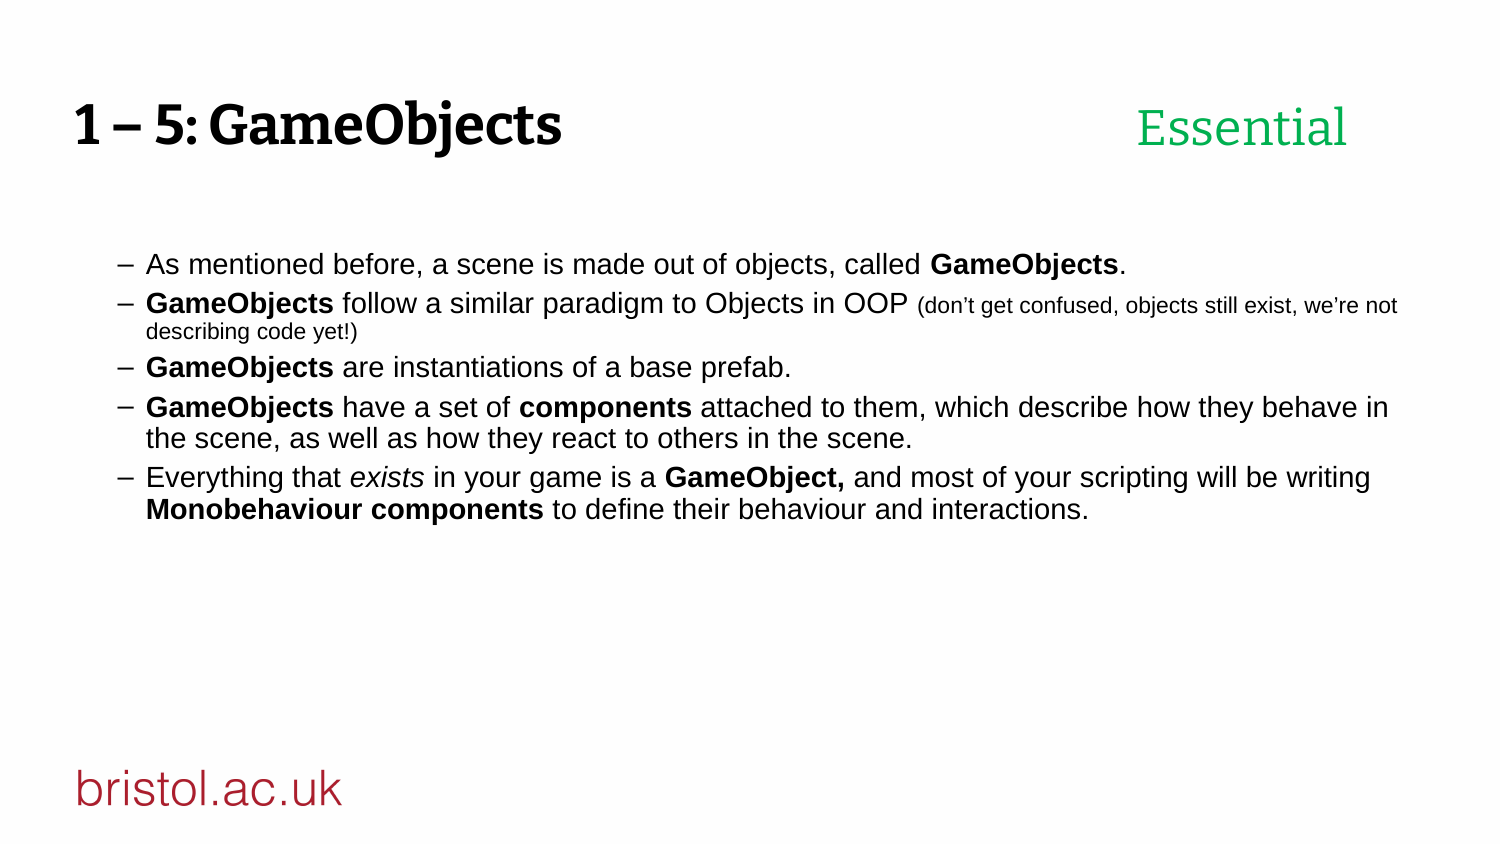

# 1 – 5: GameObjects
Essential

As mentioned before, a scene is made out of objects, called GameObjects.
GameObjects follow a similar paradigm to Objects in OOP (don’t get confused, objects still exist, we’re not describing code yet!)
GameObjects are instantiations of a base prefab.
GameObjects have a set of components attached to them, which describe how they behave in the scene, as well as how they react to others in the scene.
Everything that exists in your game is a GameObject, and most of your scripting will be writing Monobehaviour components to define their behaviour and interactions.